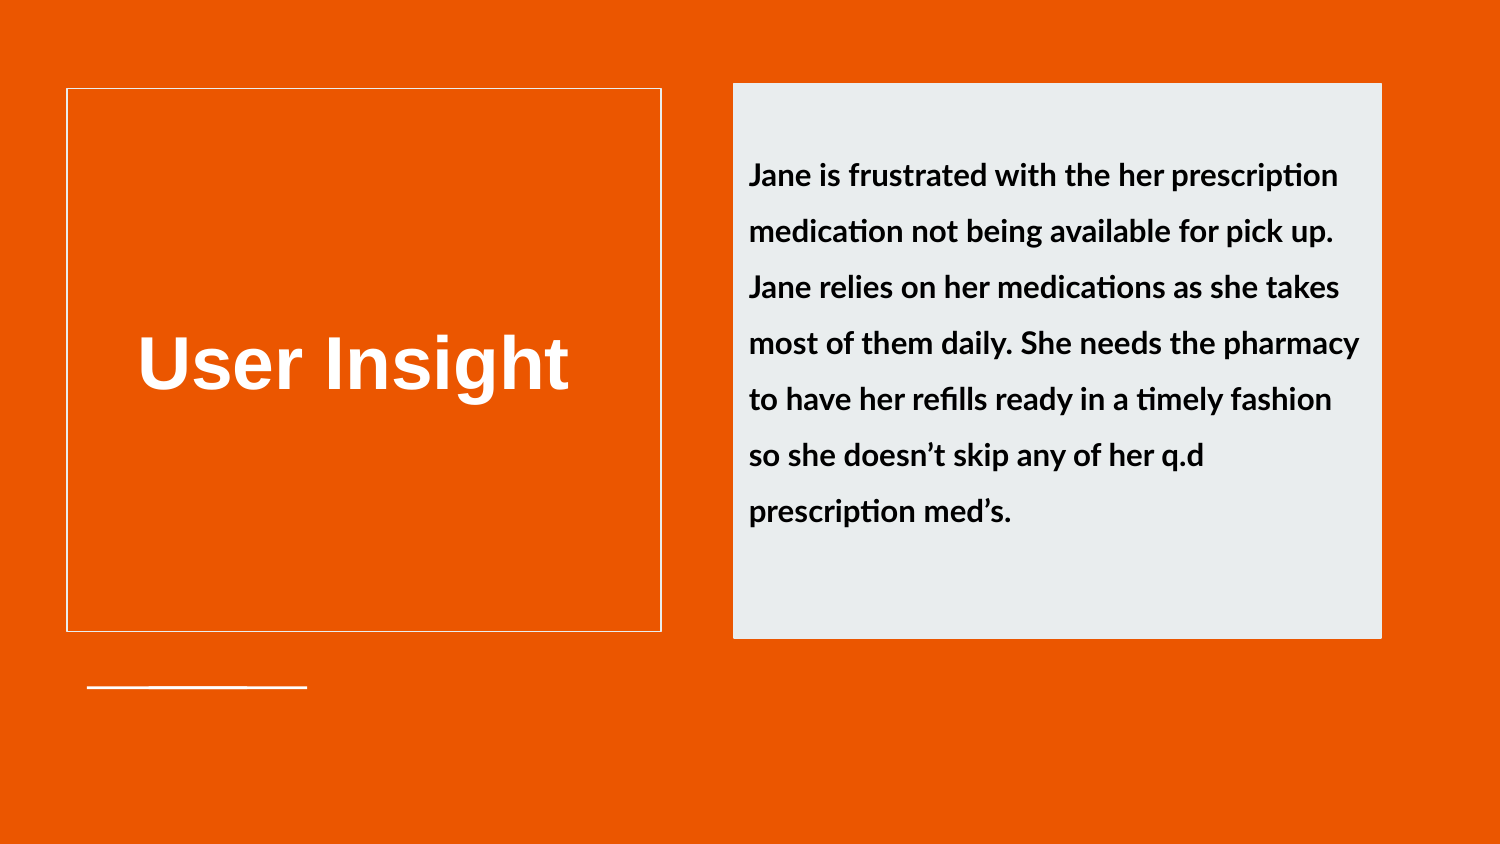

Jane is frustrated with the her prescription medication not being available for pick up. Jane relies on her medications as she takes most of them daily. She needs the pharmacy to have her refills ready in a timely fashion so she doesn’t skip any of her q.d prescription med’s.
# User Insight